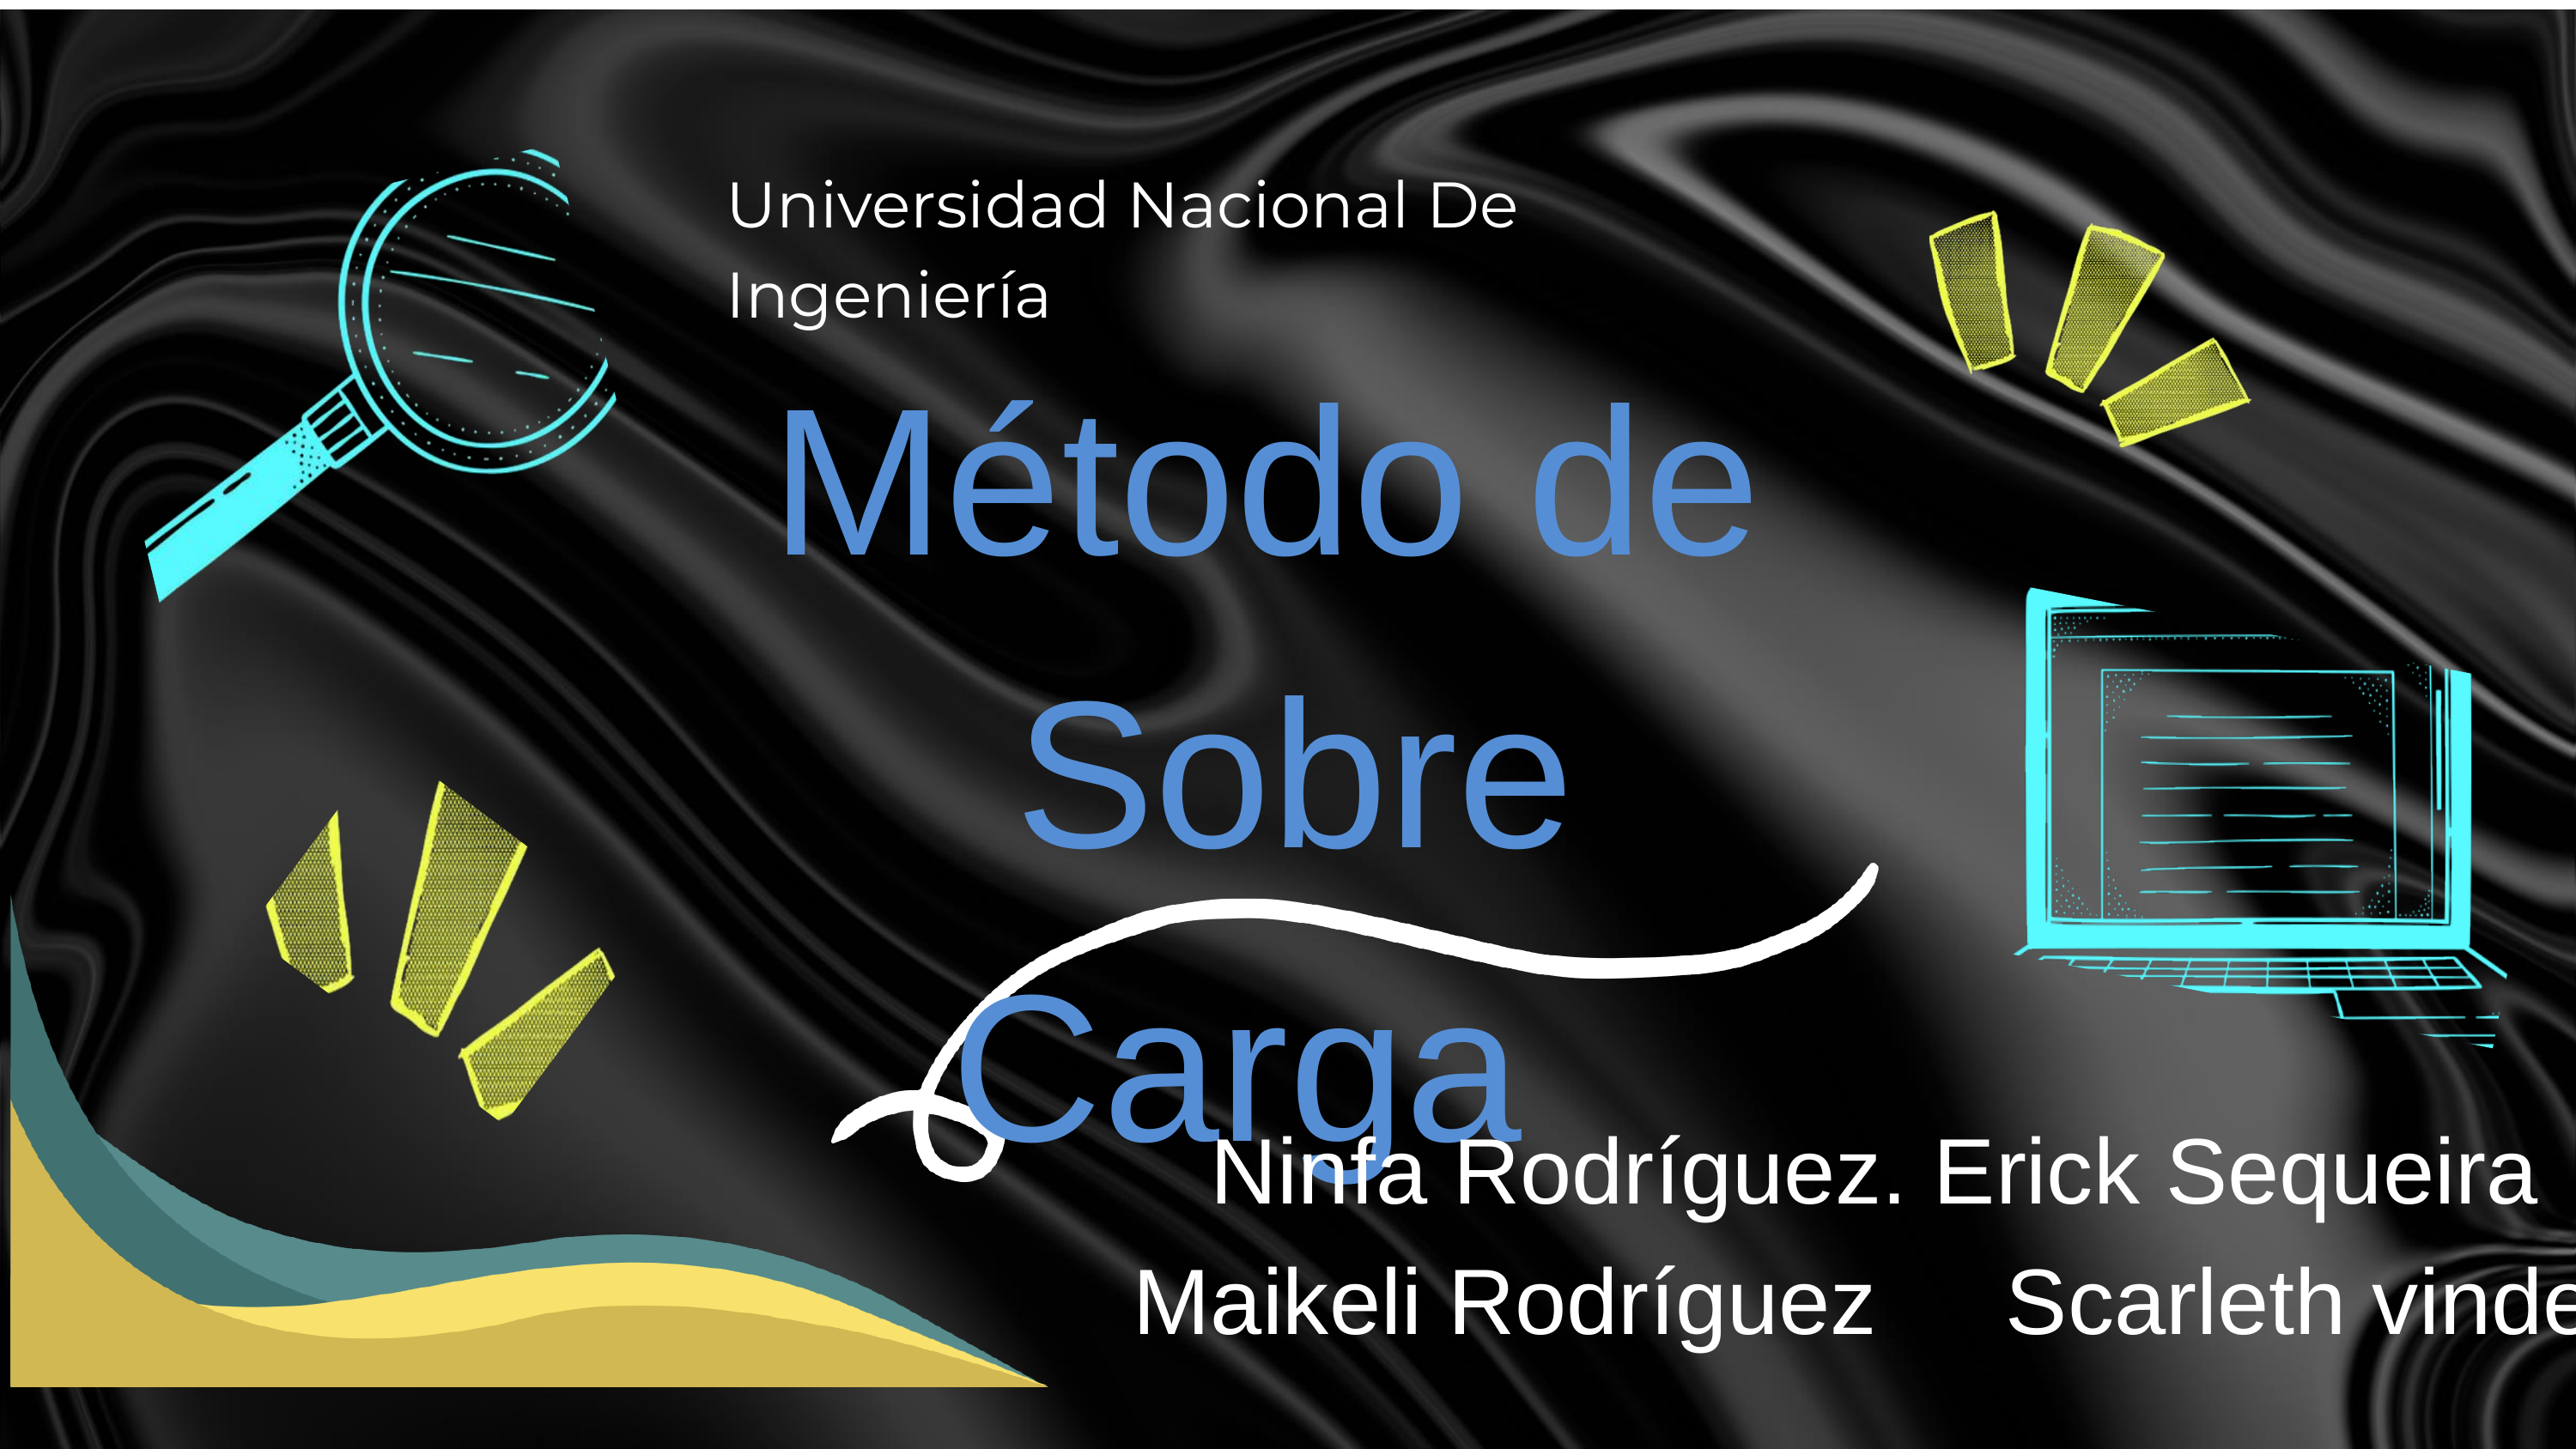

Universidad Nacional De Ingeniería

Método de
 Sobre Carga

Ninfa Rodríguez. Erick Sequeira  Maikeli Rodríguez     Scarleth vindel